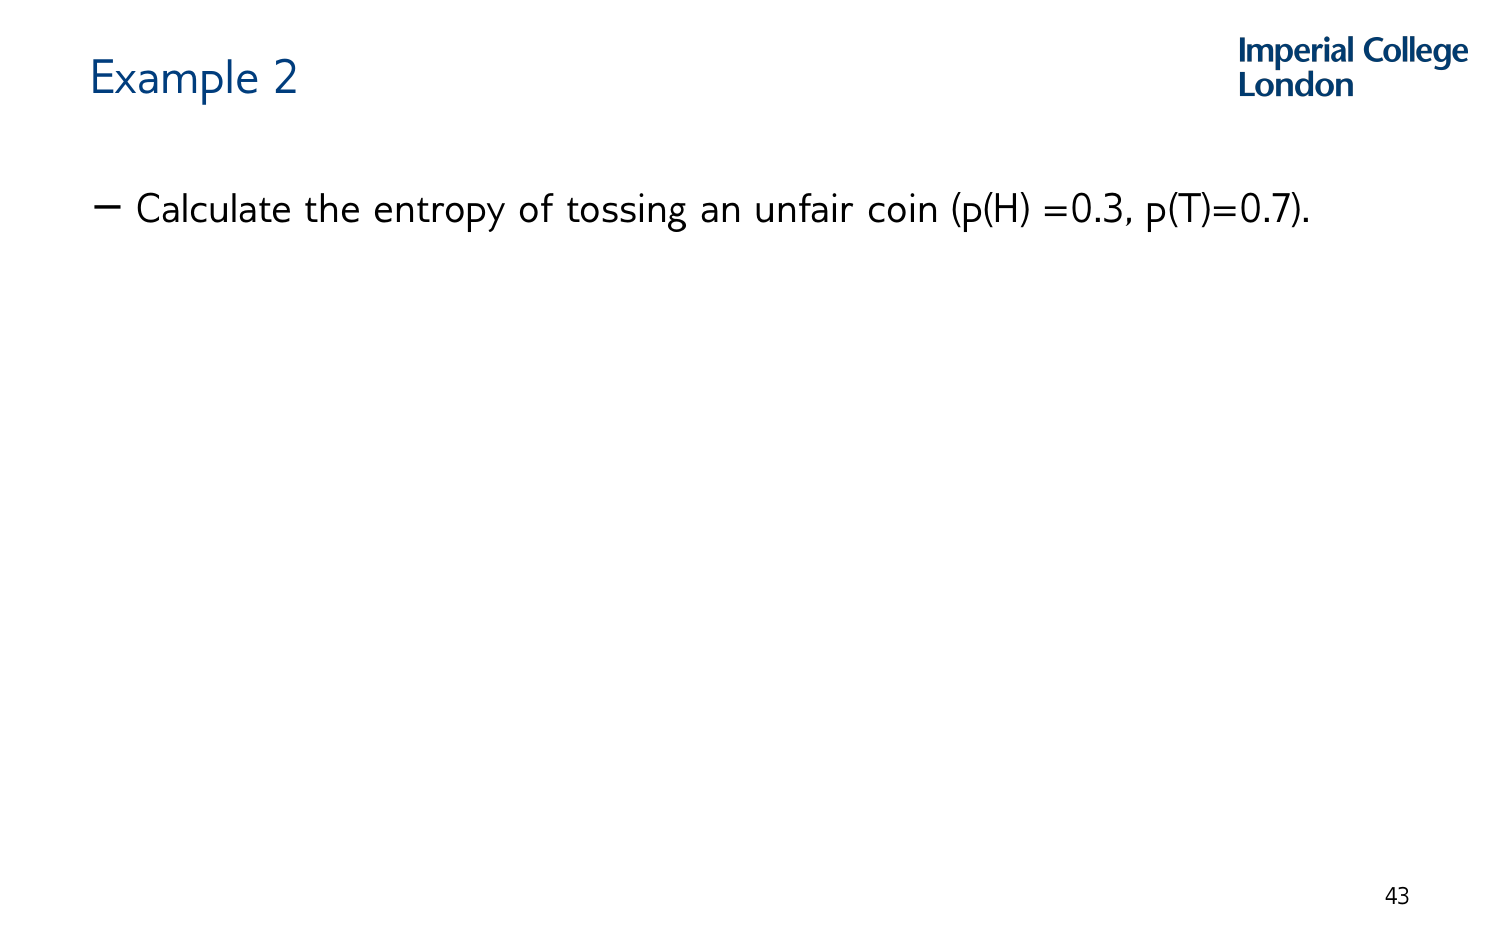

# Example 2
Calculate the entropy of tossing an unfair coin (p(H) =0.3, p(T)=0.7).

43